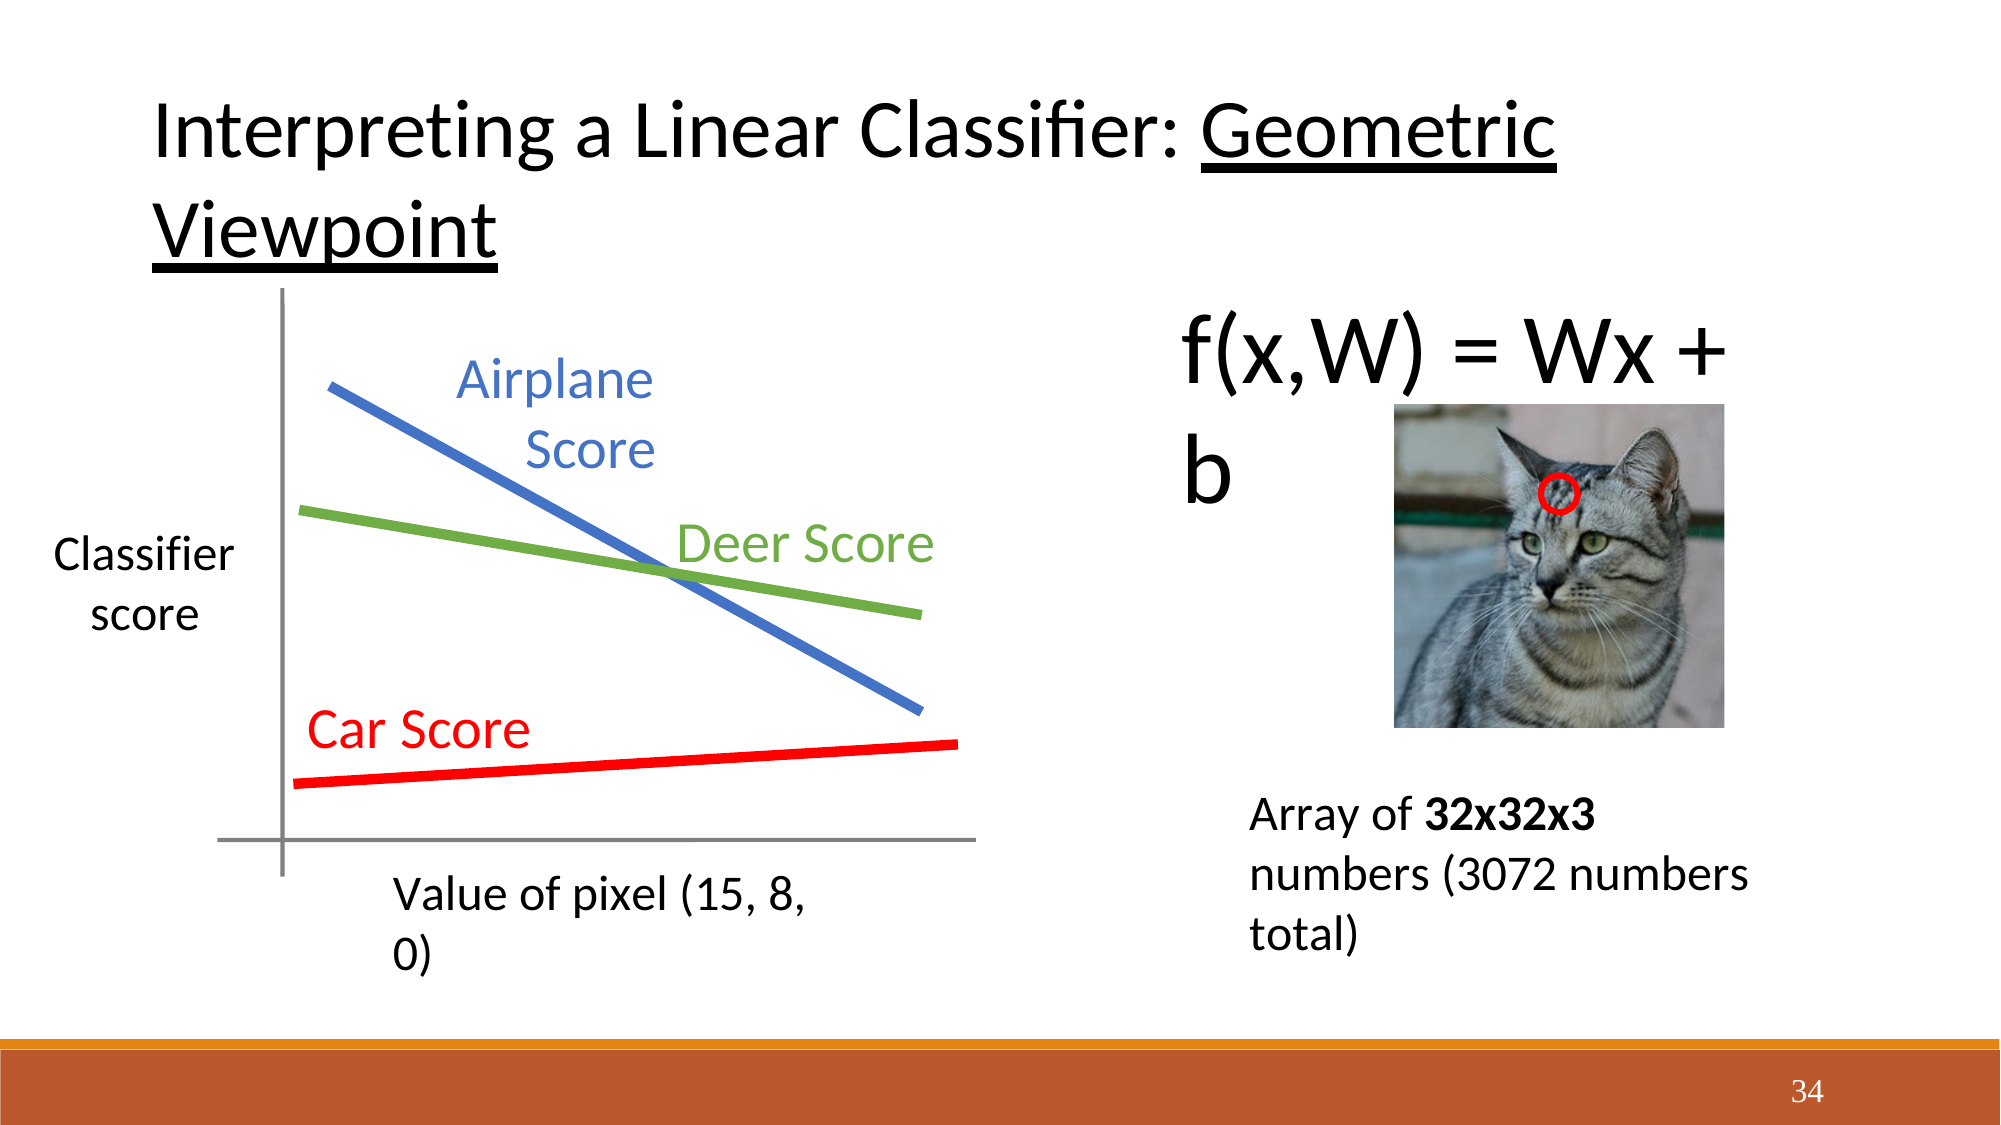

Interpreting a Linear Classifier: Geometric Viewpoint
f(x,W) = Wx + b

Airplane
Score

Deer Score

Classifier
score
Car Score

Array of 32x32x3 numbers (3072 numbers total)

Value of pixel (15, 8, 0)
34